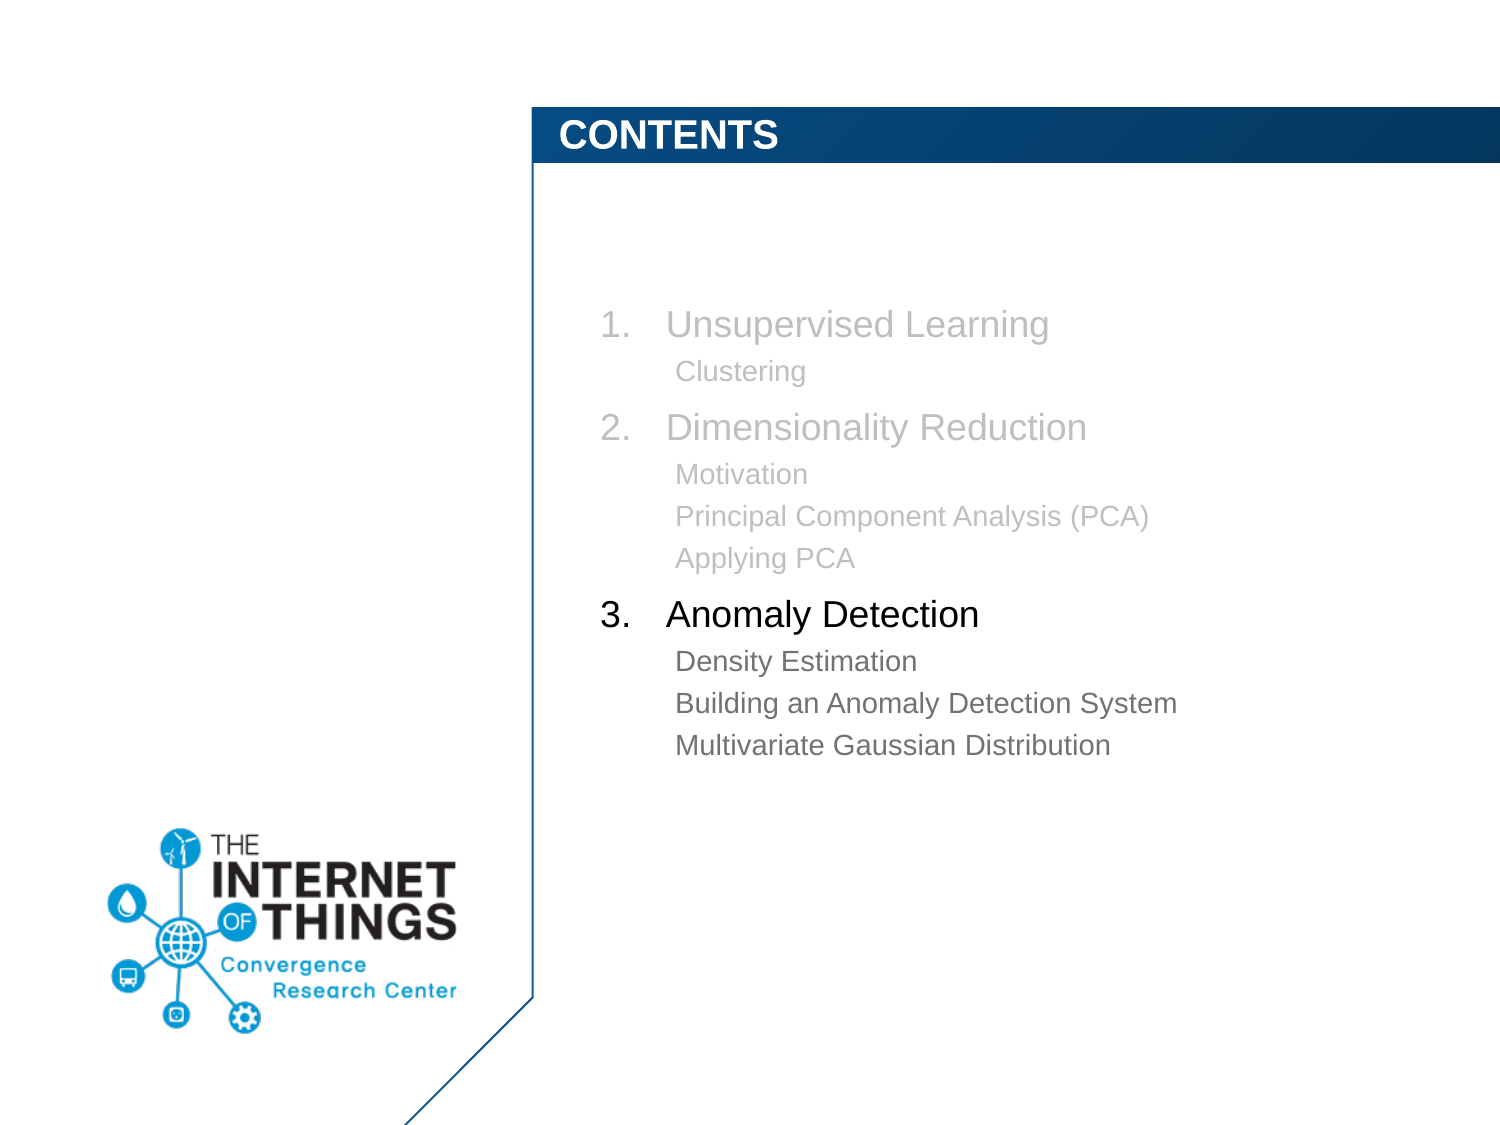

Unsupervised Learning
Clustering
Dimensionality Reduction
Motivation
Principal Component Analysis (PCA)
Applying PCA
Anomaly Detection
Density Estimation
Building an Anomaly Detection System
Multivariate Gaussian Distribution